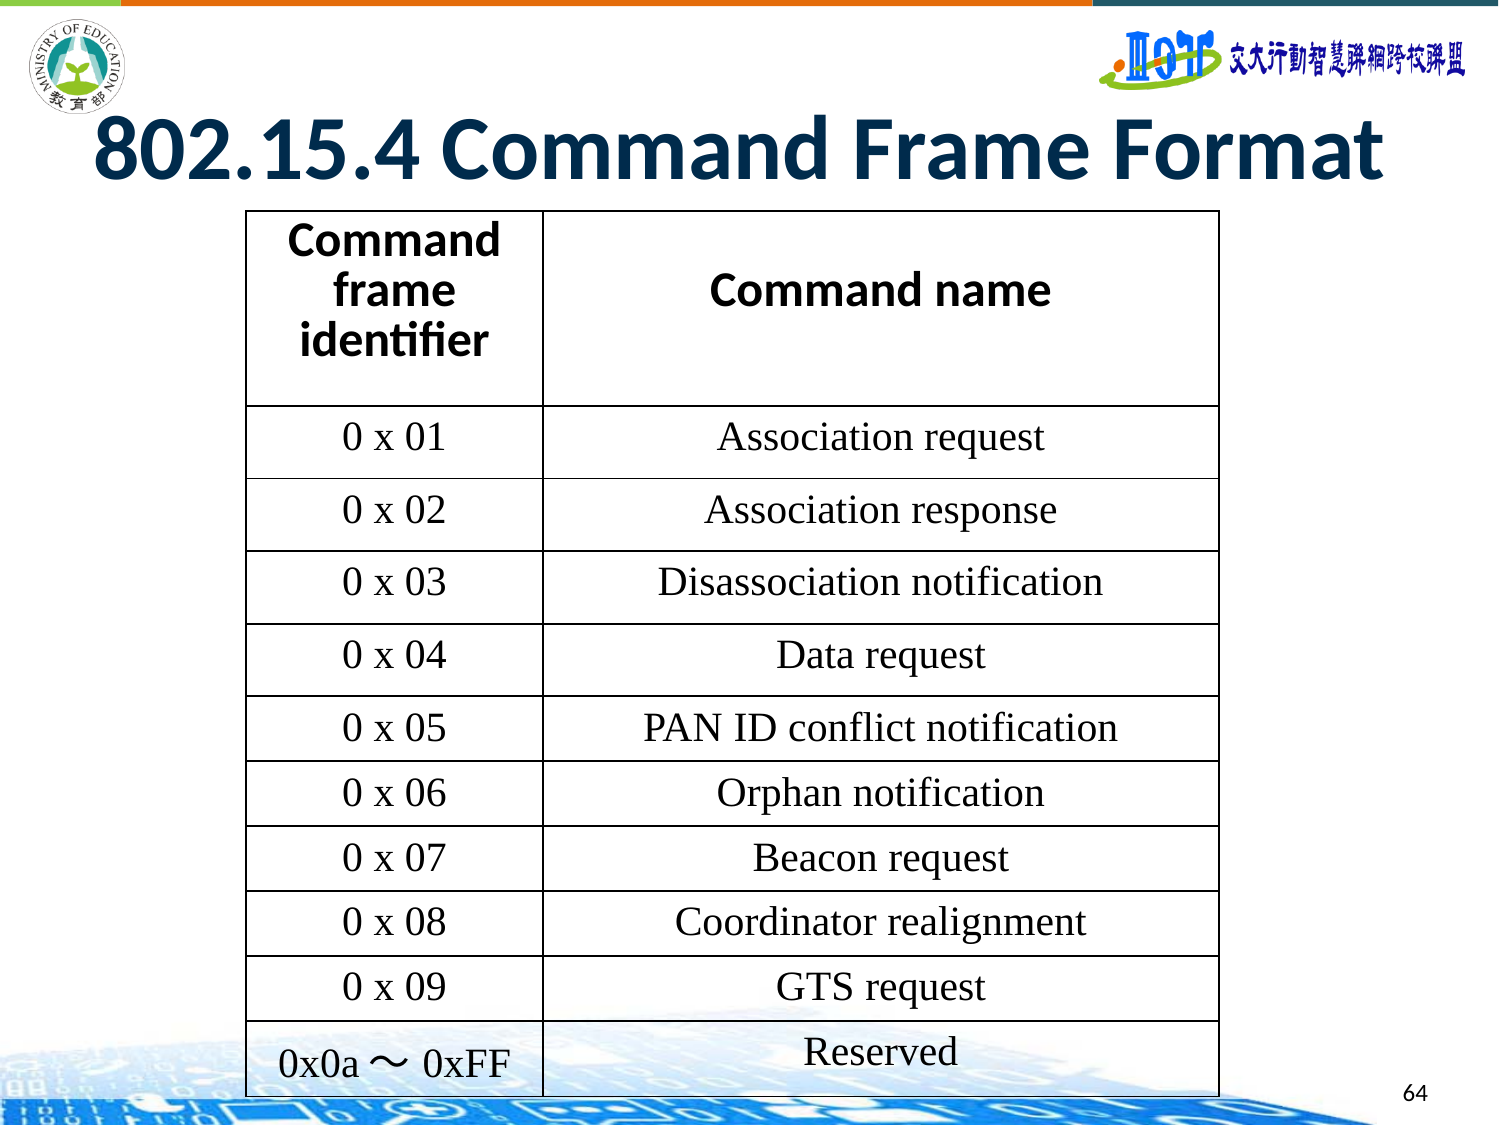

64
# 802.15.4 Command Frame Format
| Command frame identifier | Command name |
| --- | --- |
| 0 x 01 | Association request |
| 0 x 02 | Association response |
| 0 x 03 | Disassociation notification |
| 0 x 04 | Data request |
| 0 x 05 | PAN ID conflict notification |
| 0 x 06 | Orphan notification |
| 0 x 07 | Beacon request |
| 0 x 08 | Coordinator realignment |
| 0 x 09 | GTS request |
| 0x0a～0xFF | Reserved |